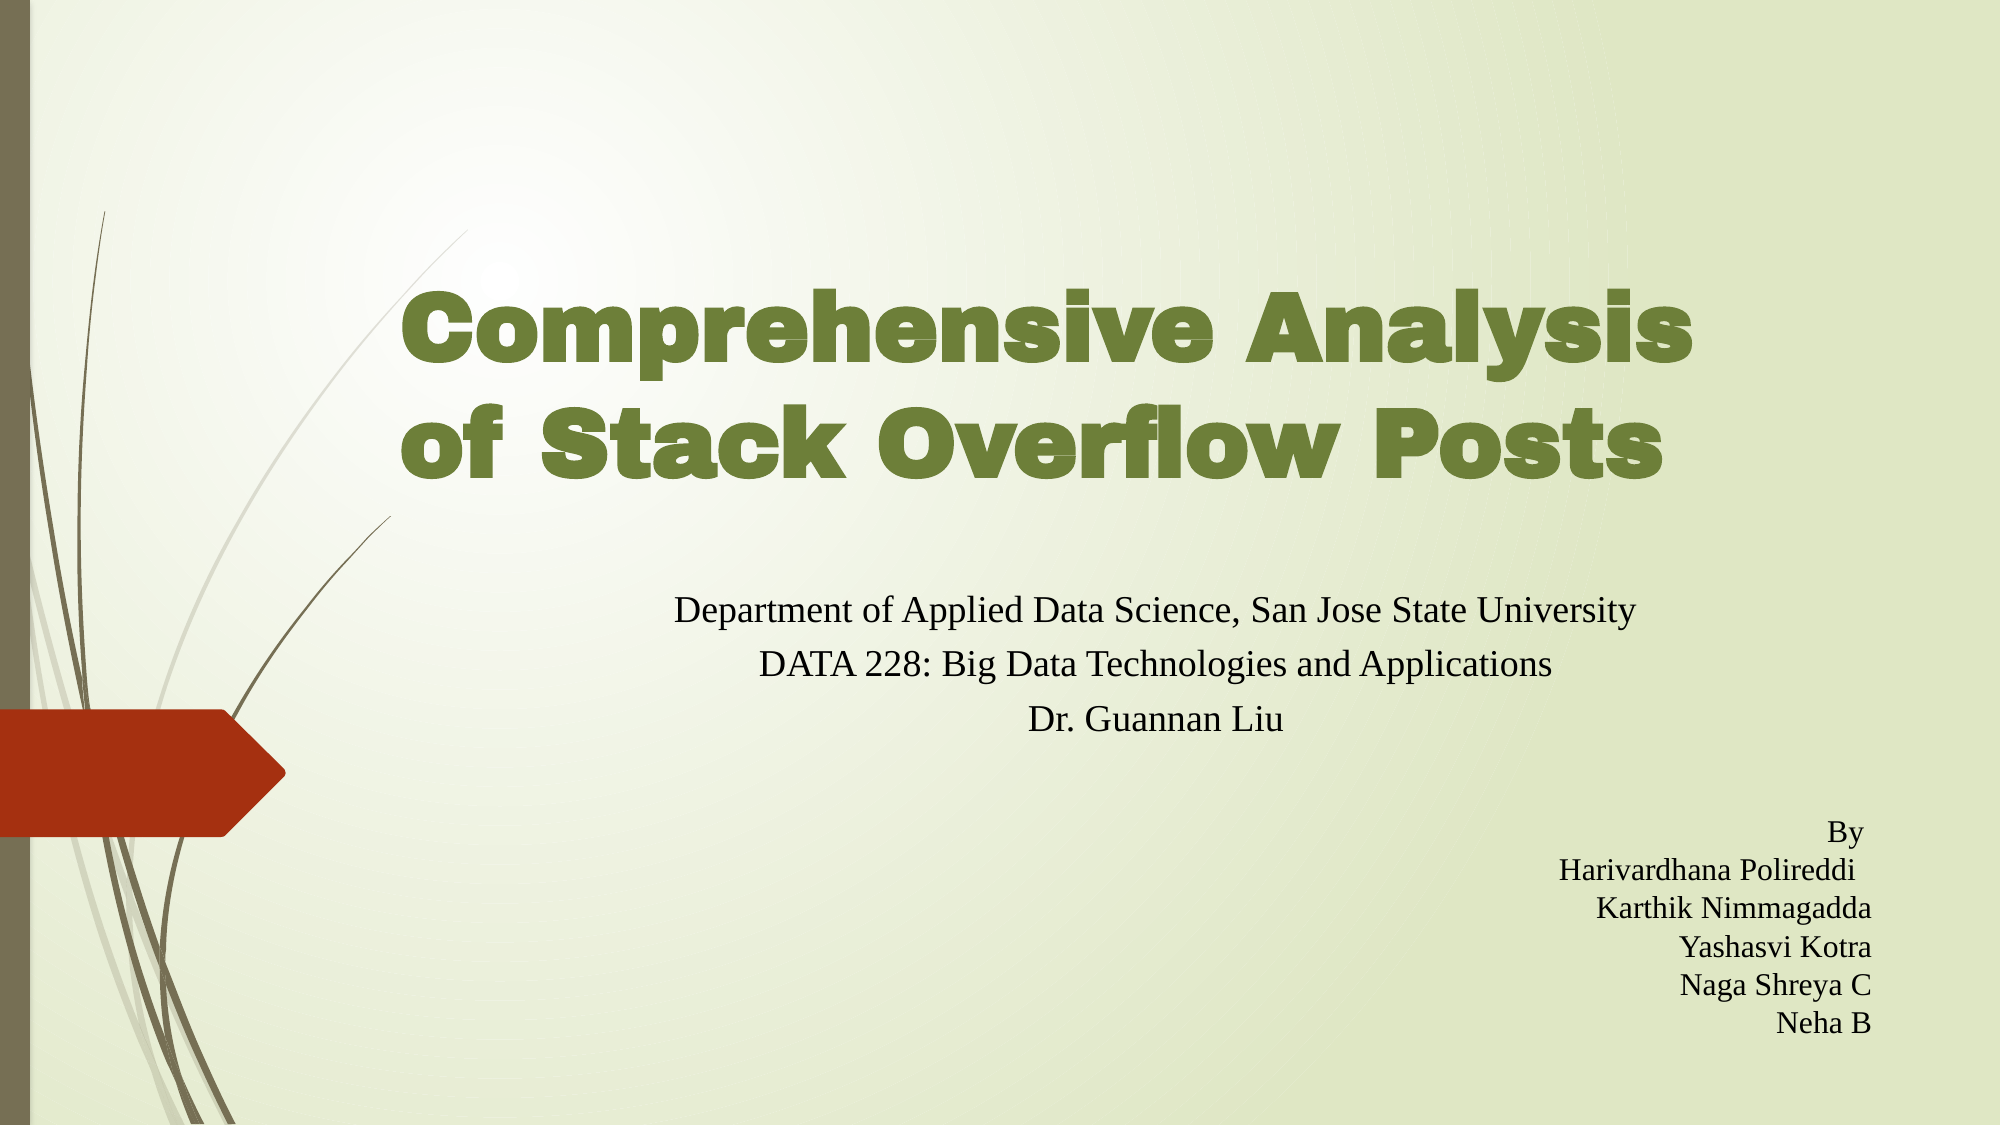

# Comprehensive Analysis of Stack Overflow Posts

Department of Applied Data Science, San Jose State University
DATA 228: Big Data Technologies and Applications
Dr. Guannan Liu

By
Harivardhana Polireddi
Karthik Nimmagadda
Yashasvi Kotra
Naga Shreya C
Neha B